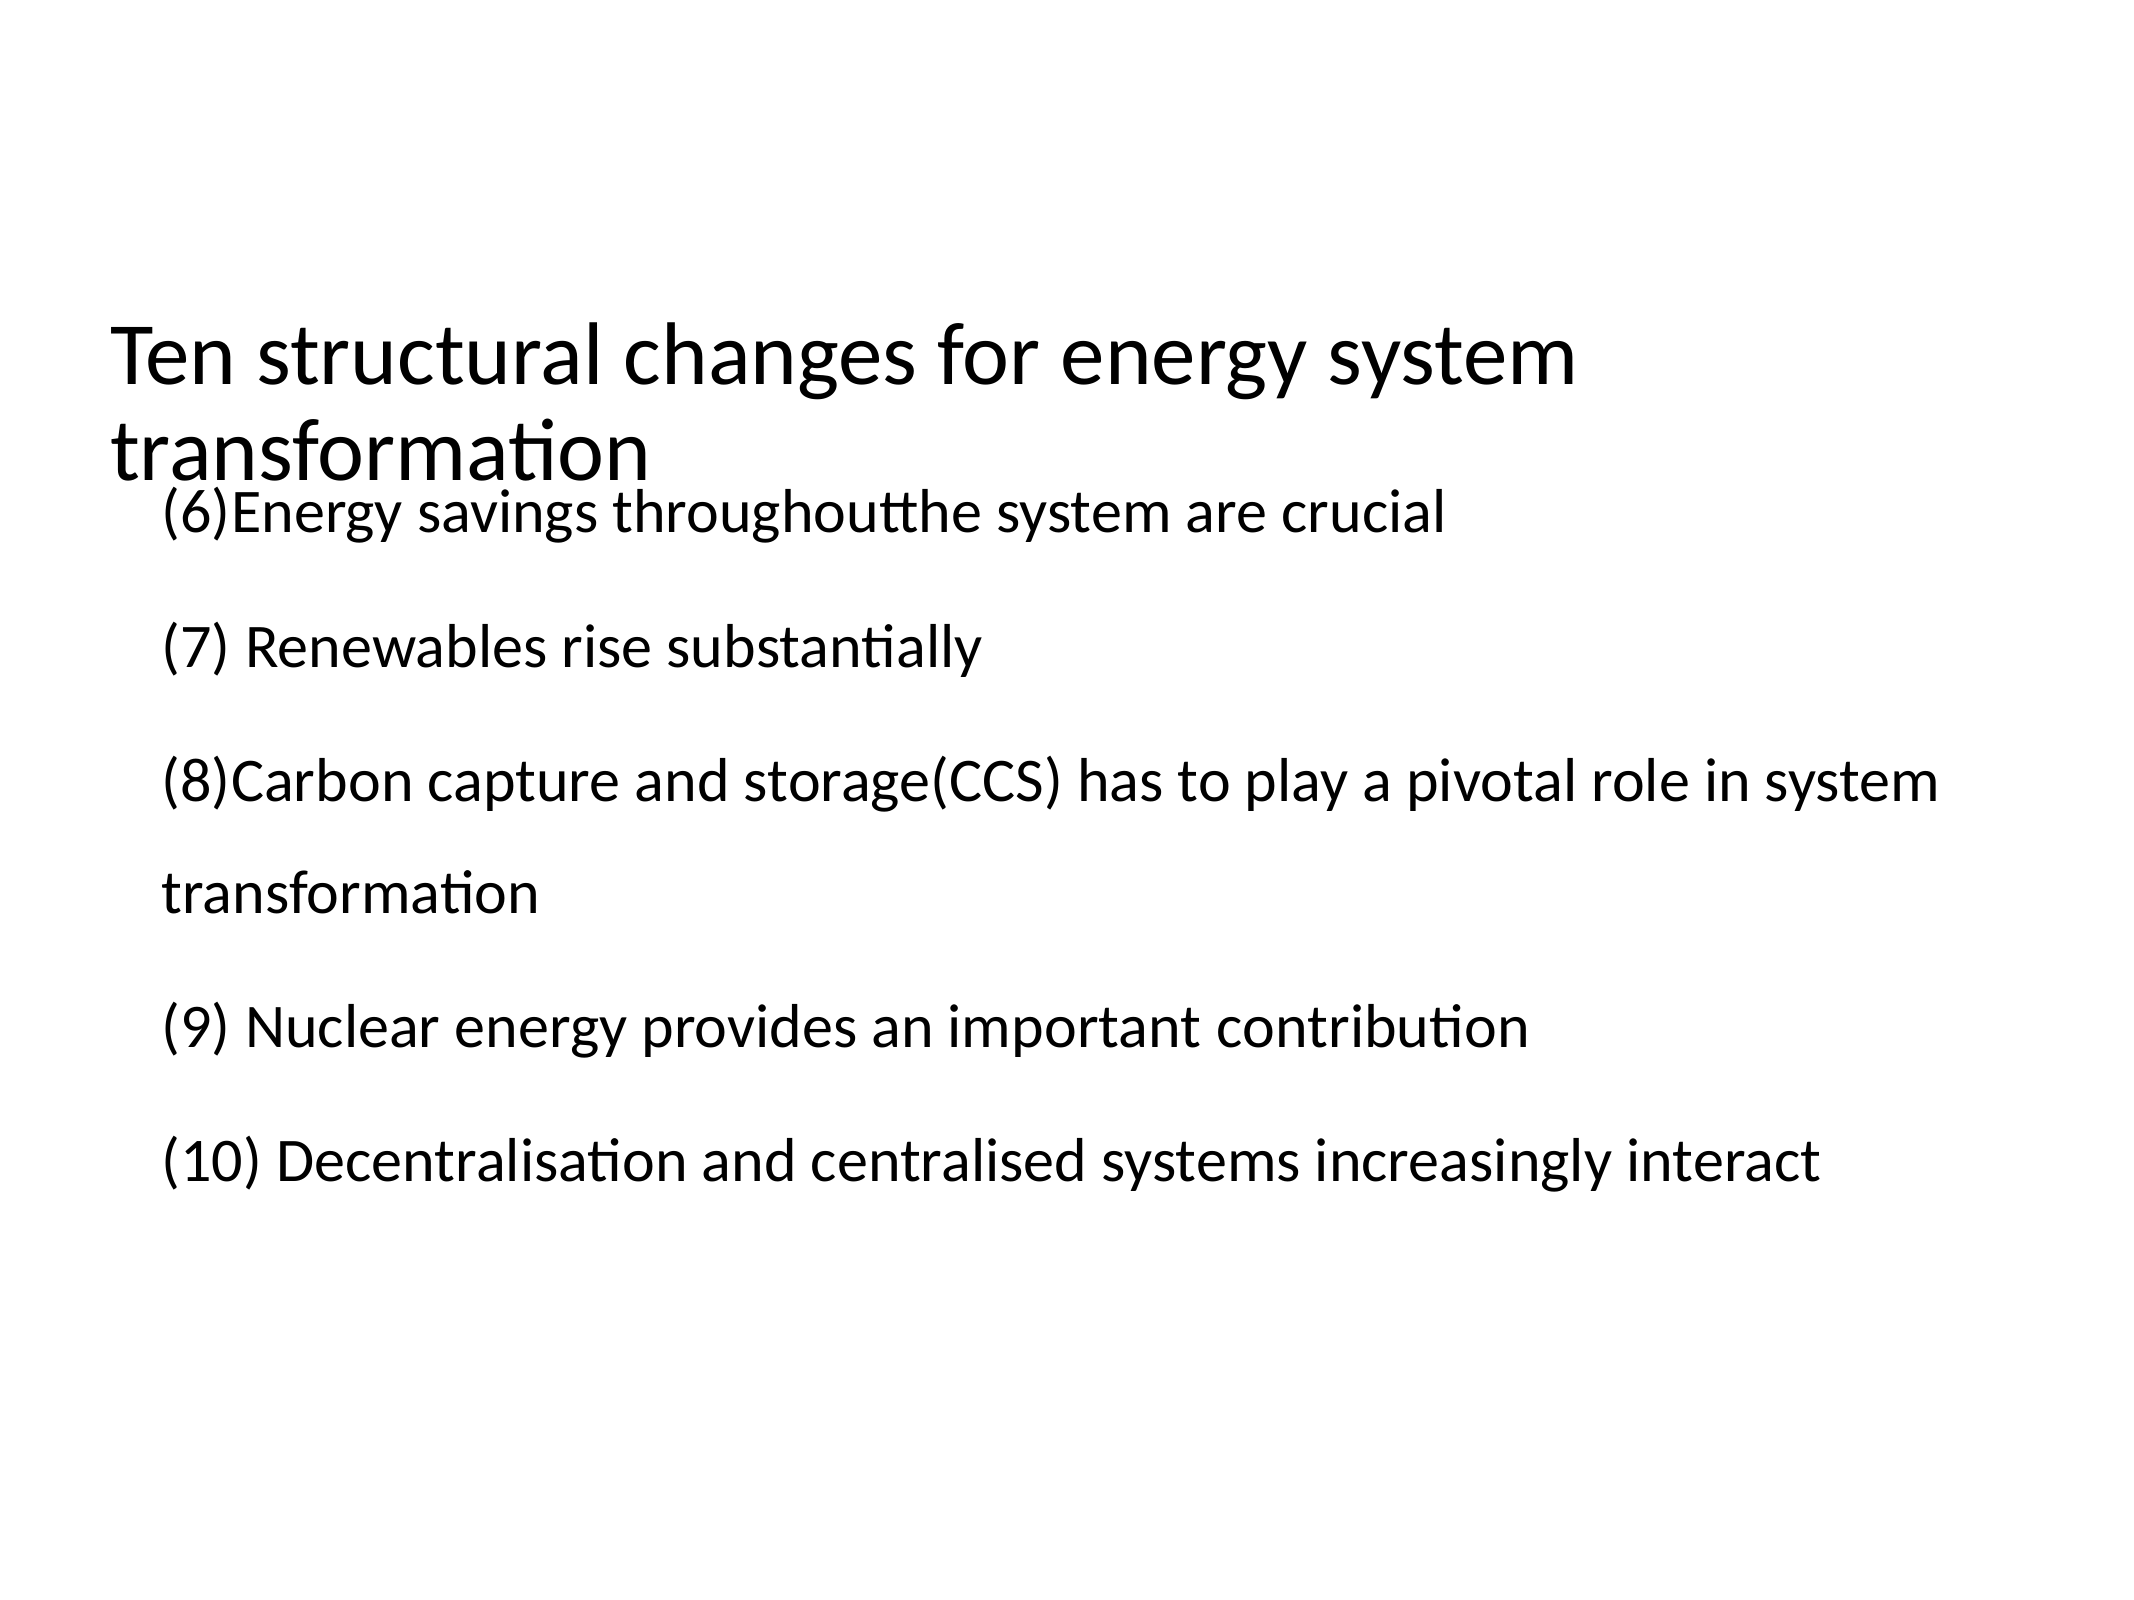

# Ten structural changes for energy system transformation
(6)Energy savings throughoutthe system are crucial
(7) Renewables rise substantially
(8)Carbon capture and storage(CCS) has to play a pivotal role in system transformation
(9) Nuclear energy provides an important contribution
(10) Decentralisation and centralised systems increasingly interact